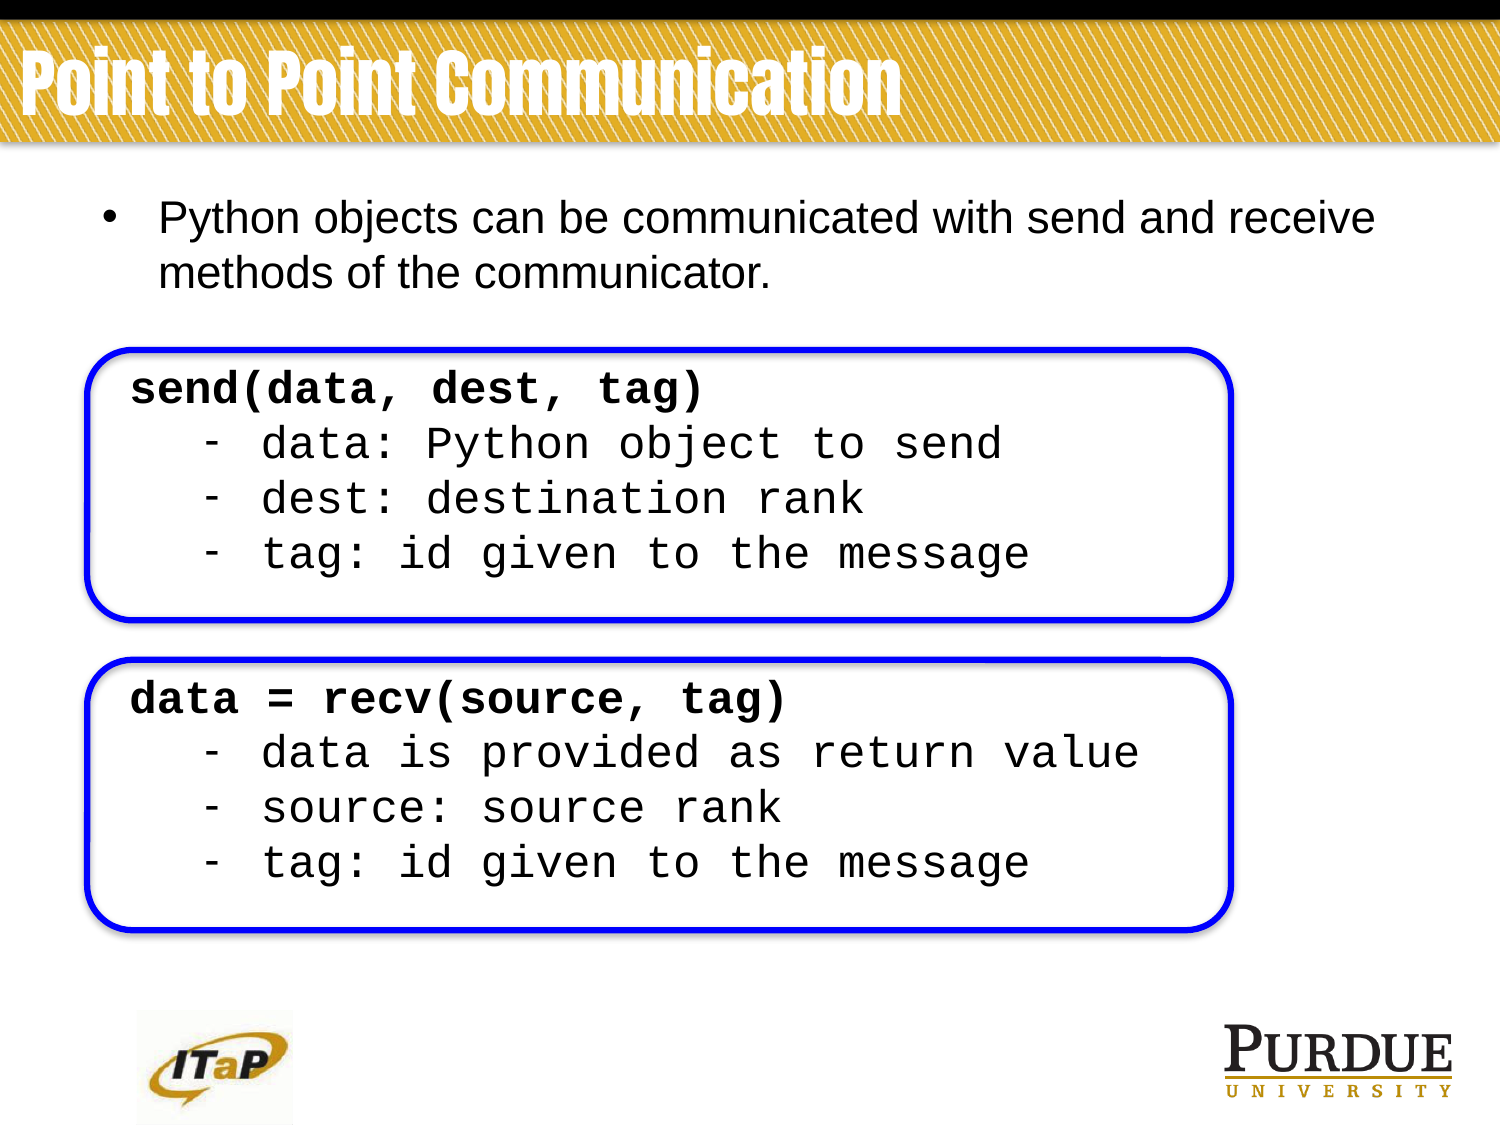

# Point to Point Communication
Python objects can be communicated with send and receive methods of the communicator.

send(data, dest, tag)
data: Python object to send
dest: destination rank
tag: id given to the message

data = recv(source, tag)
data is provided as return value
source: source rank
tag: id given to the message